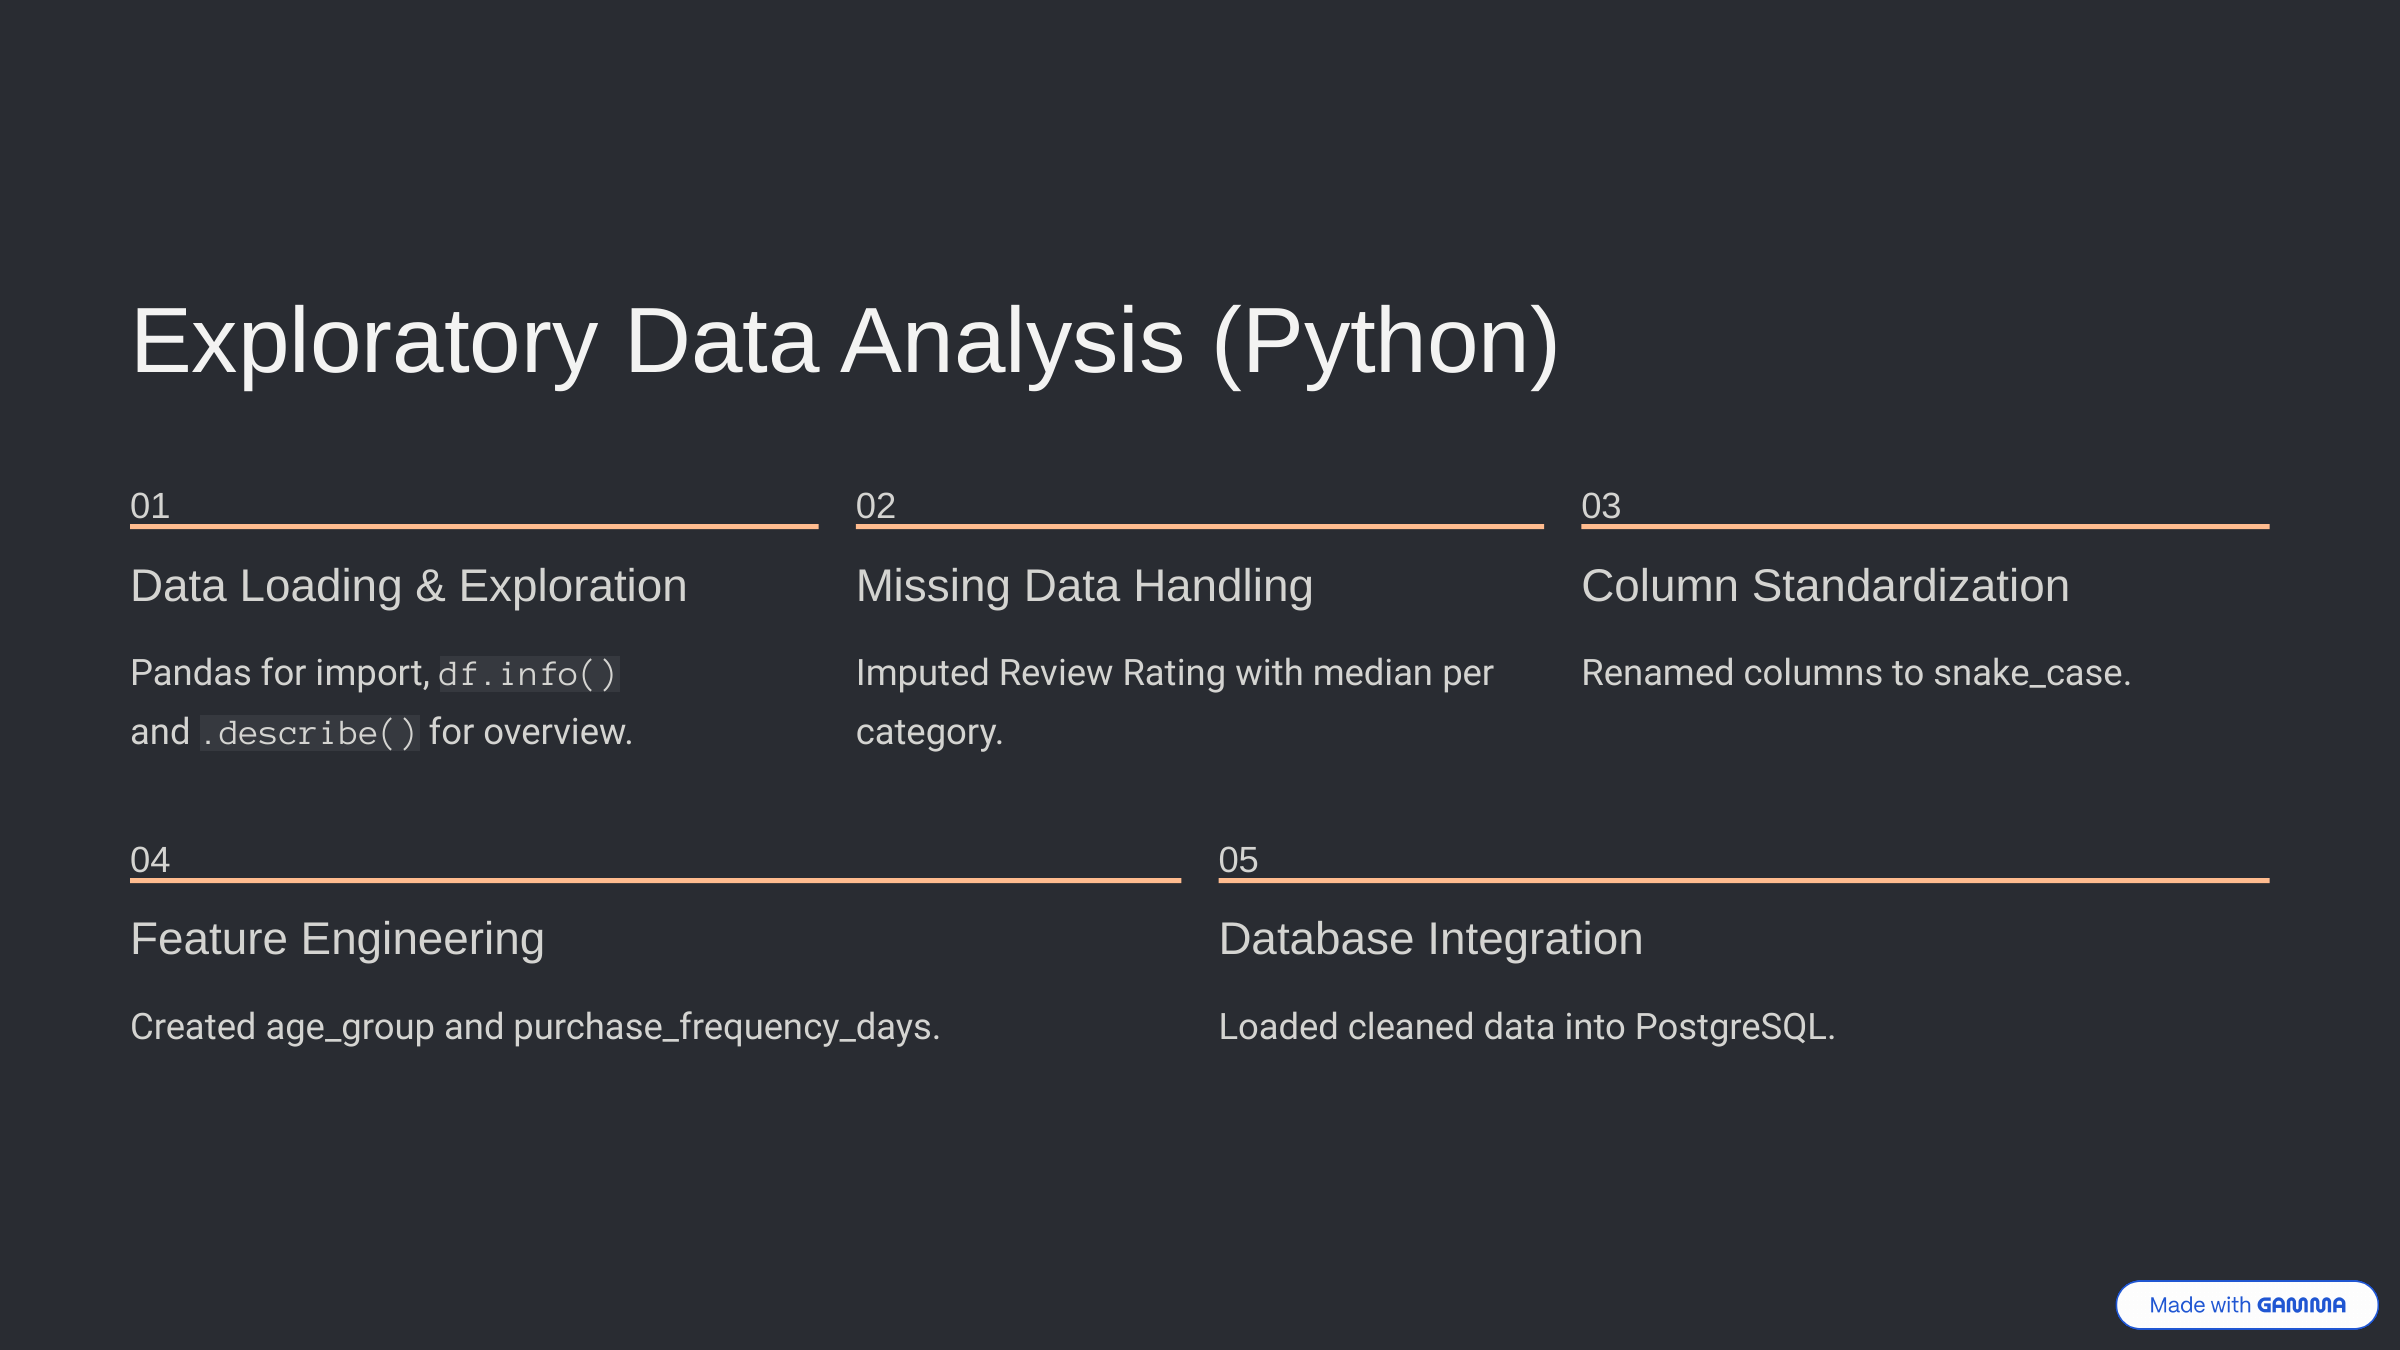

Exploratory Data Analysis (Python)
01
02
03

Data Loading & Exploration
Missing Data Handling
Column Standardization
Pandas for import, df.info() and .describe() for overview.
Imputed Review Rating with median per category.
Renamed columns to snake_case.
04
05

Feature Engineering
Database Integration
Created age_group and purchase_frequency_days.
Loaded cleaned data into PostgreSQL.